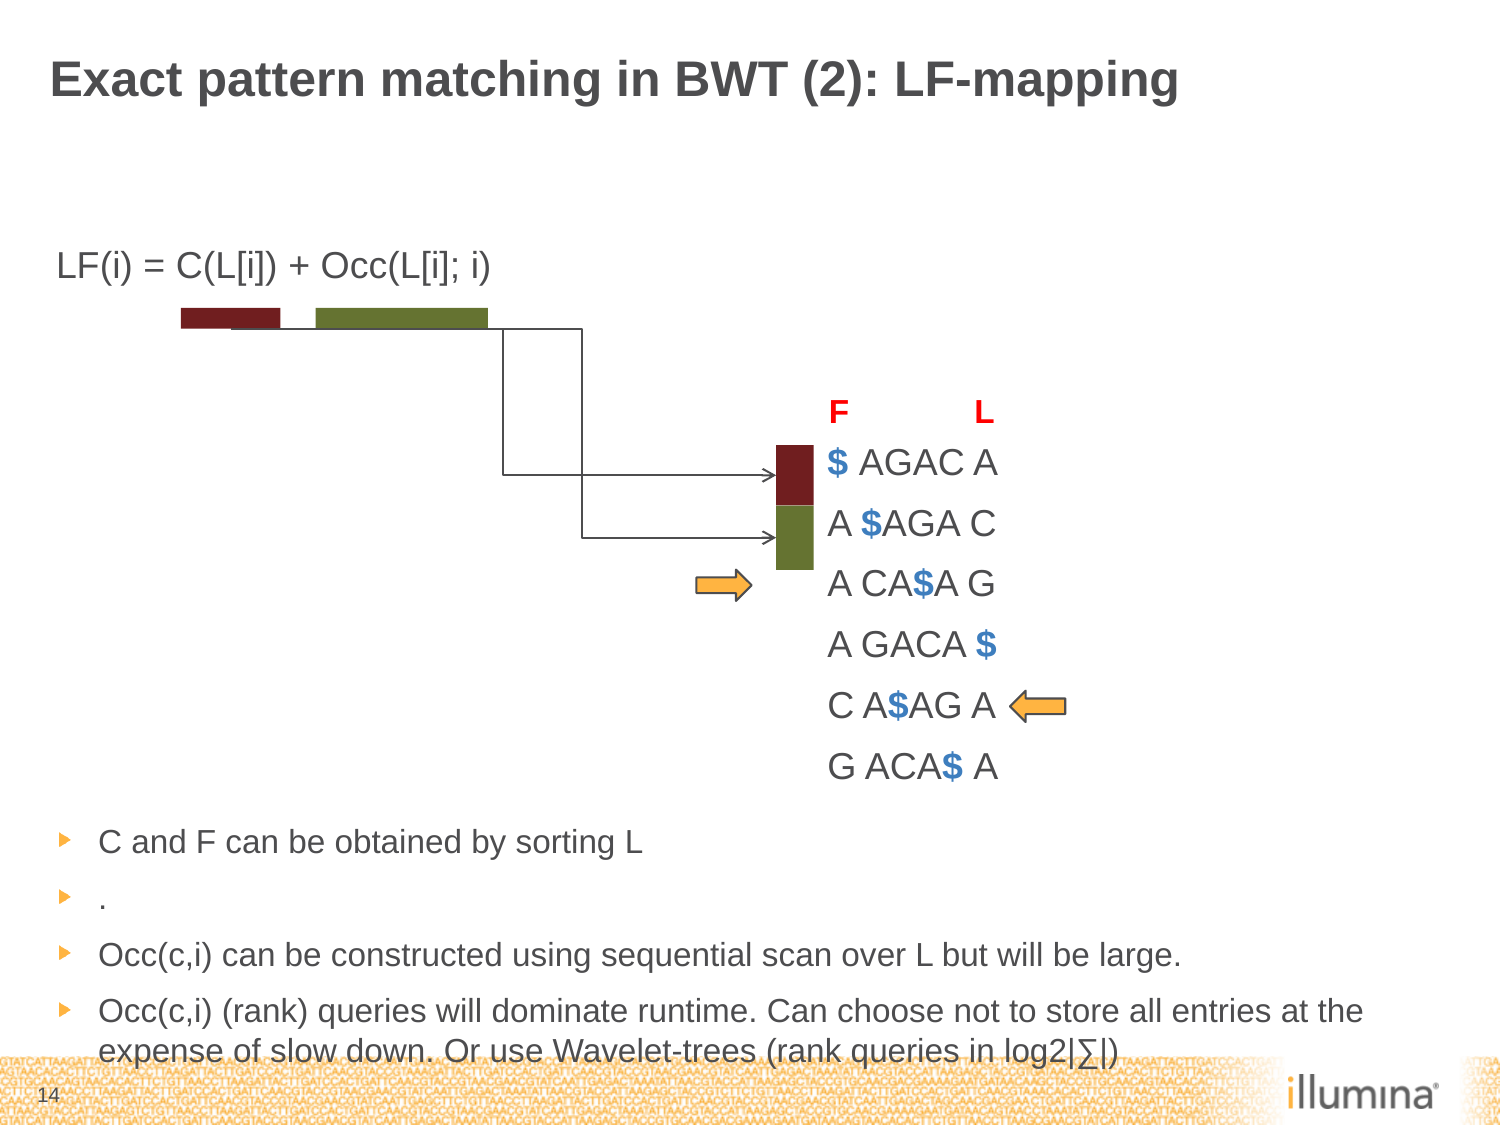

# Exact pattern matching in BWT (2): LF-mapping

LF(i) = C(L[i]) + Occ(L[i]; i)

F
L
| $ AGAC A |
| --- |
| A $AGA C |
| A CA$A G |
| A GACA $ |
| C A$AG A |
| G ACA$ A |

C and F can be obtained by sorting L
.
Occ(c,i) can be constructed using sequential scan over L but will be large.
Occ(c,i) (rank) queries will dominate runtime. Can choose not to store all entries at the expense of slow down. Or use Wavelet-trees (rank queries in log2|∑|)